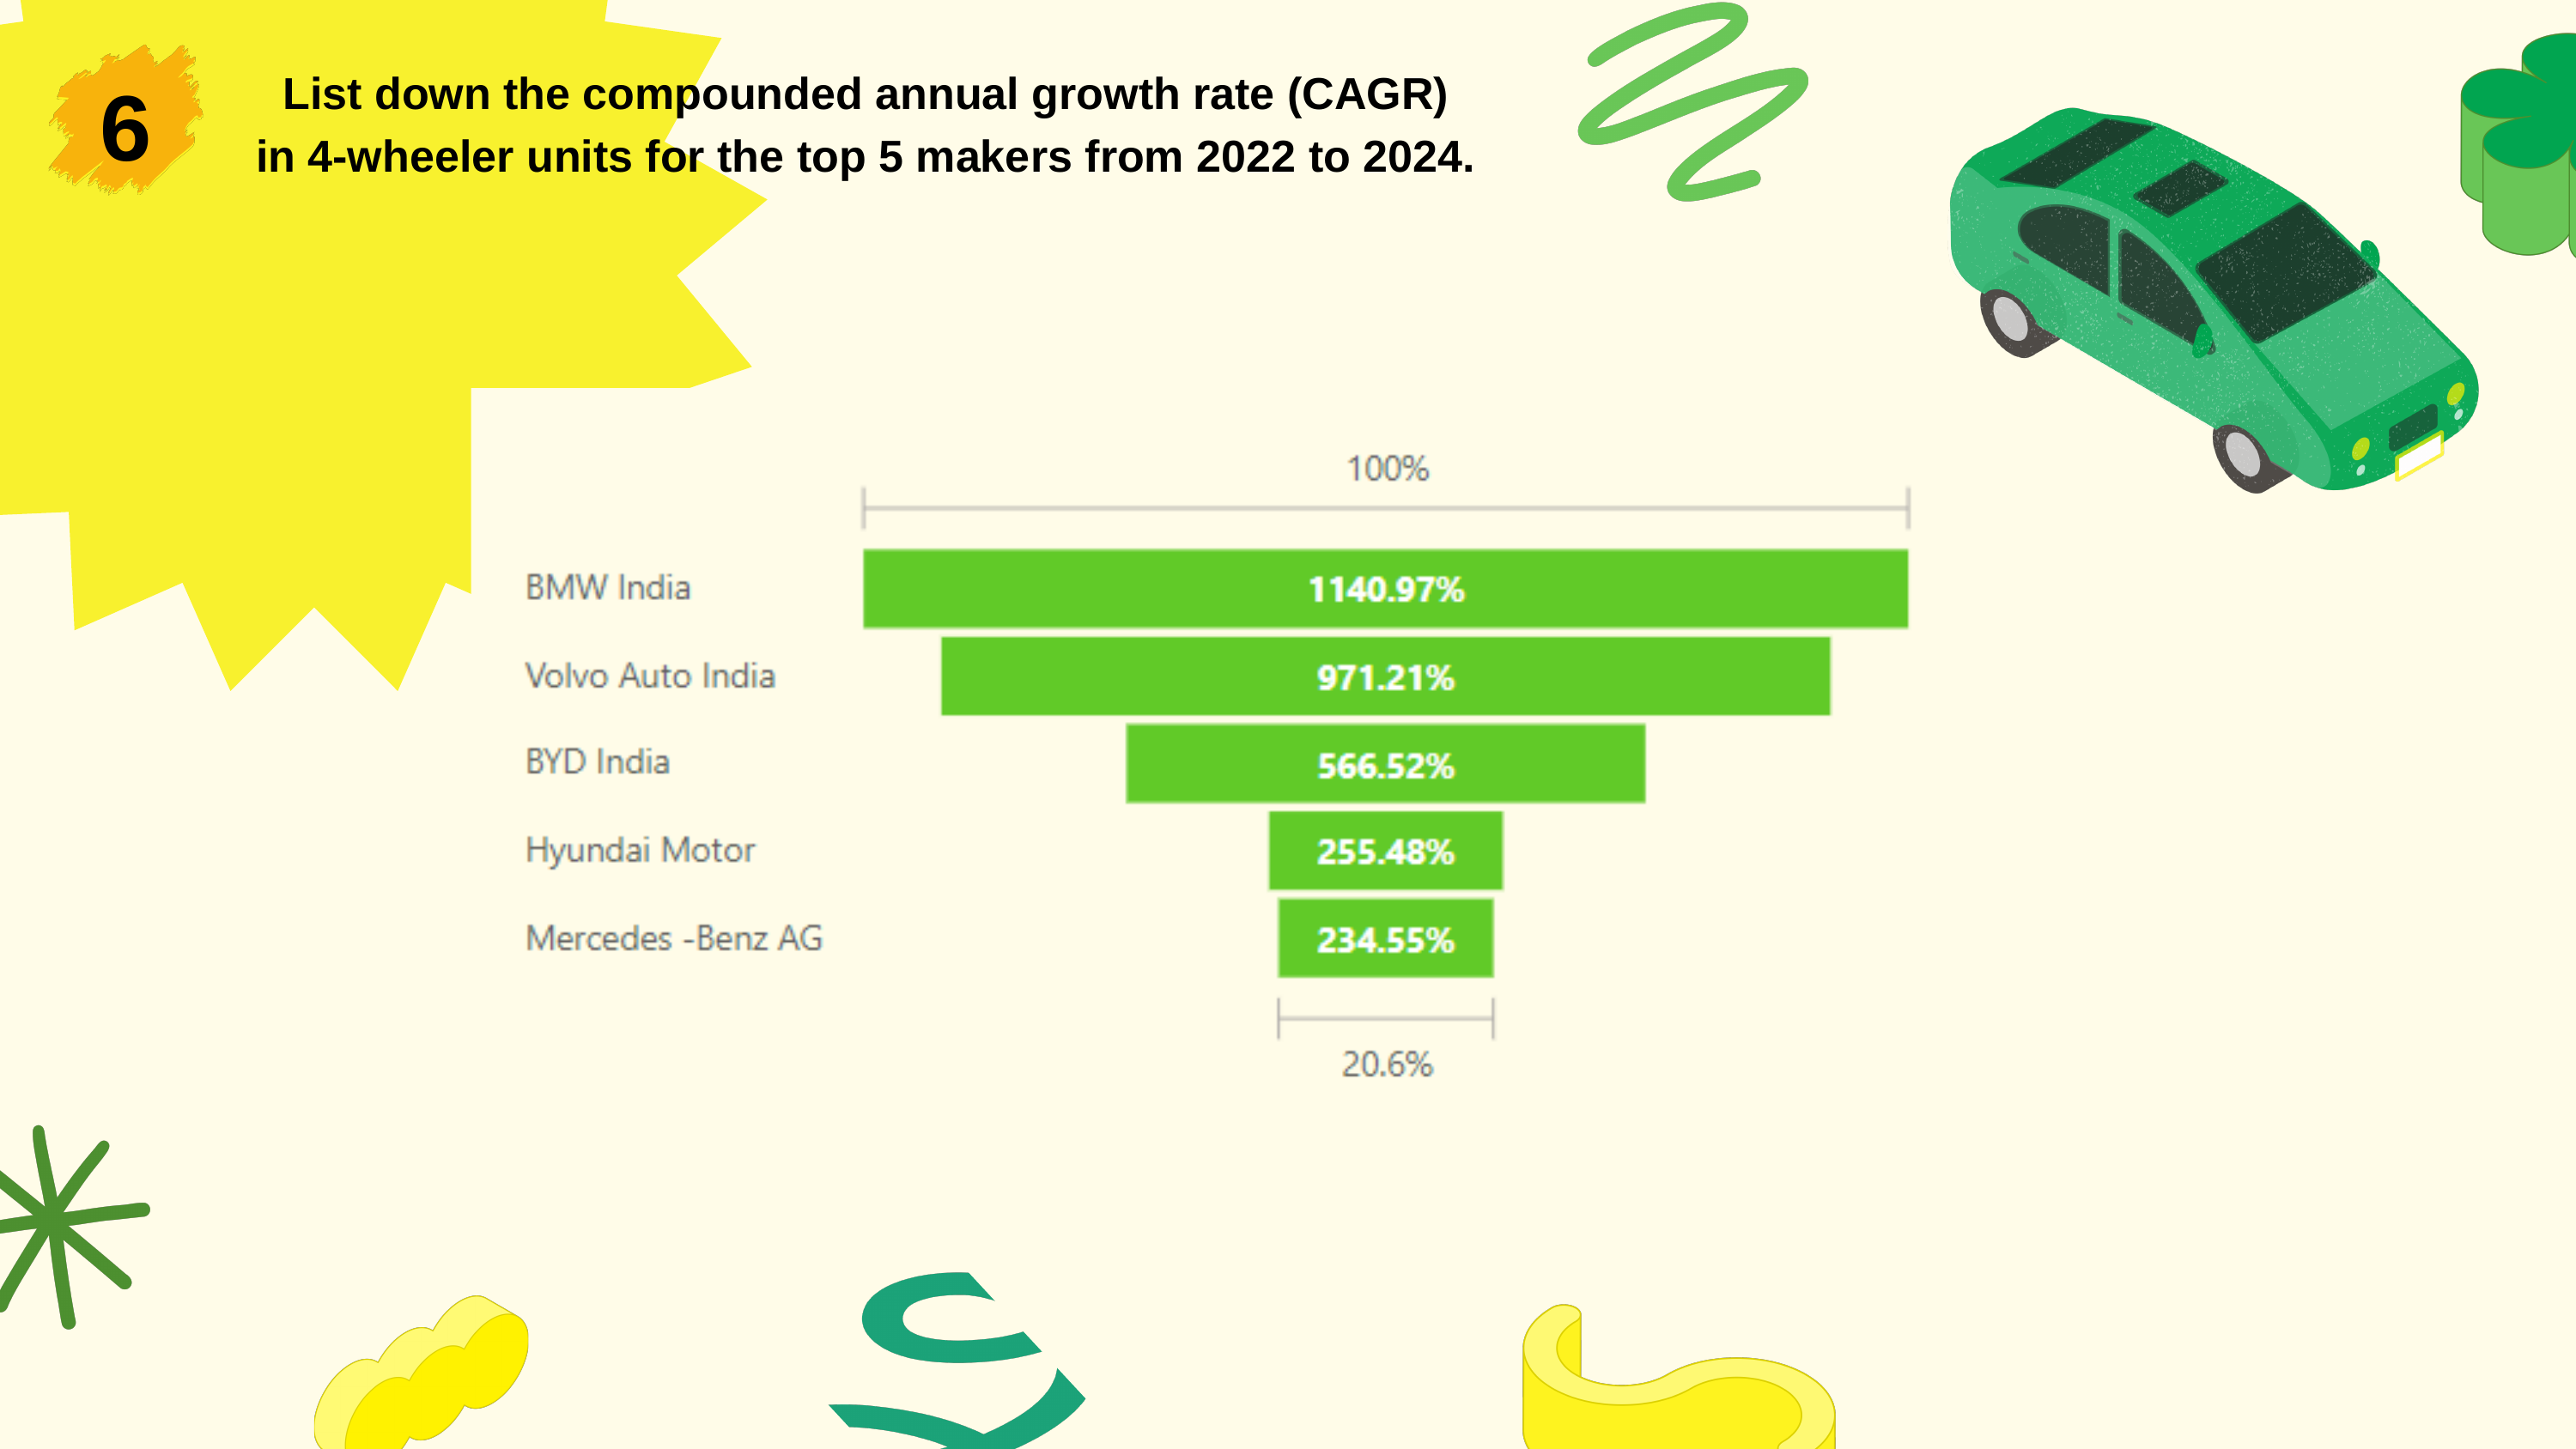

6
 List down the compounded annual growth rate (CAGR)
 in 4-wheeler units for the top 5 makers from 2022 to 2024.